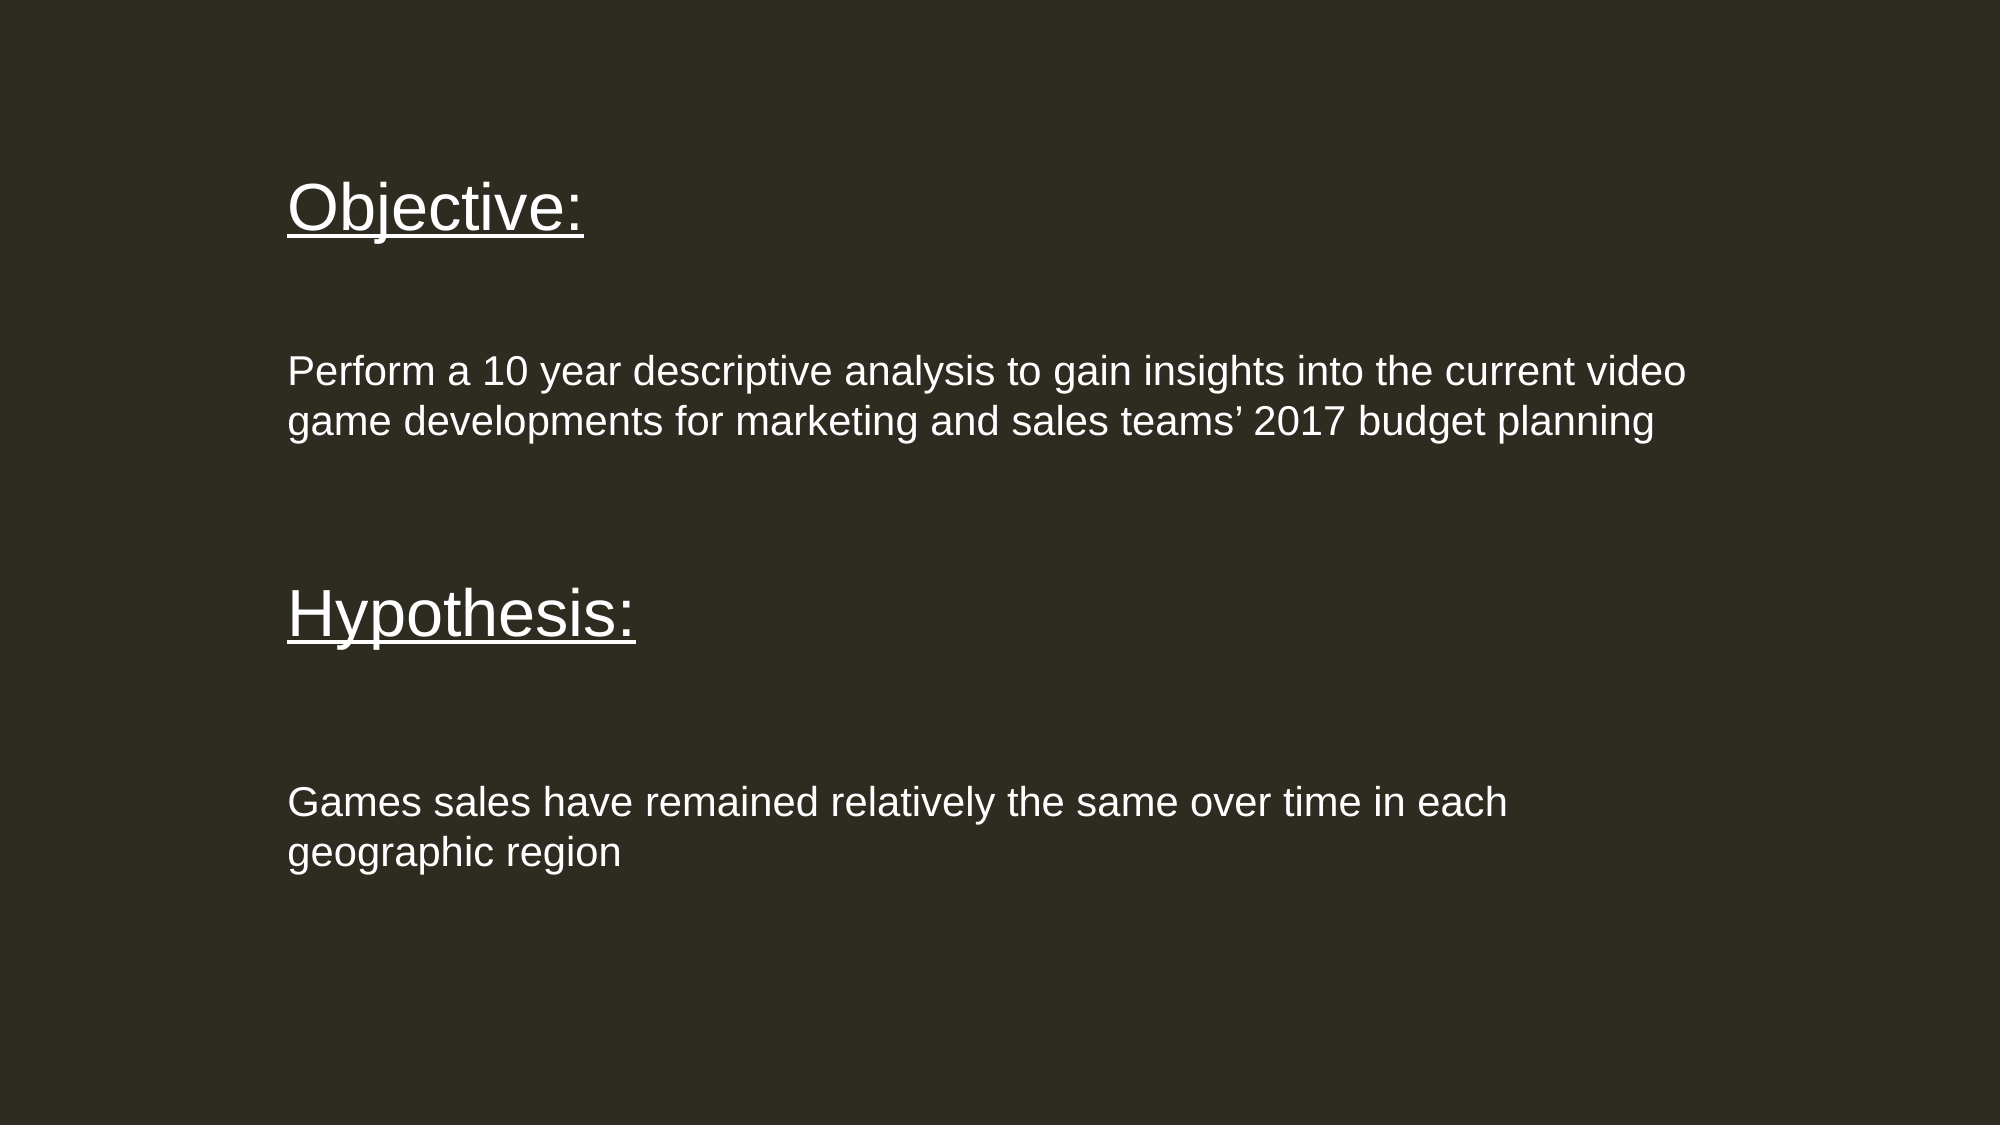

Objective:

Perform a 10 year descriptive analysis to gain insights into the current video game developments for marketing and sales teams’ 2017 budget planning
Hypothesis:

Games sales have remained relatively the same over time in each geographic region